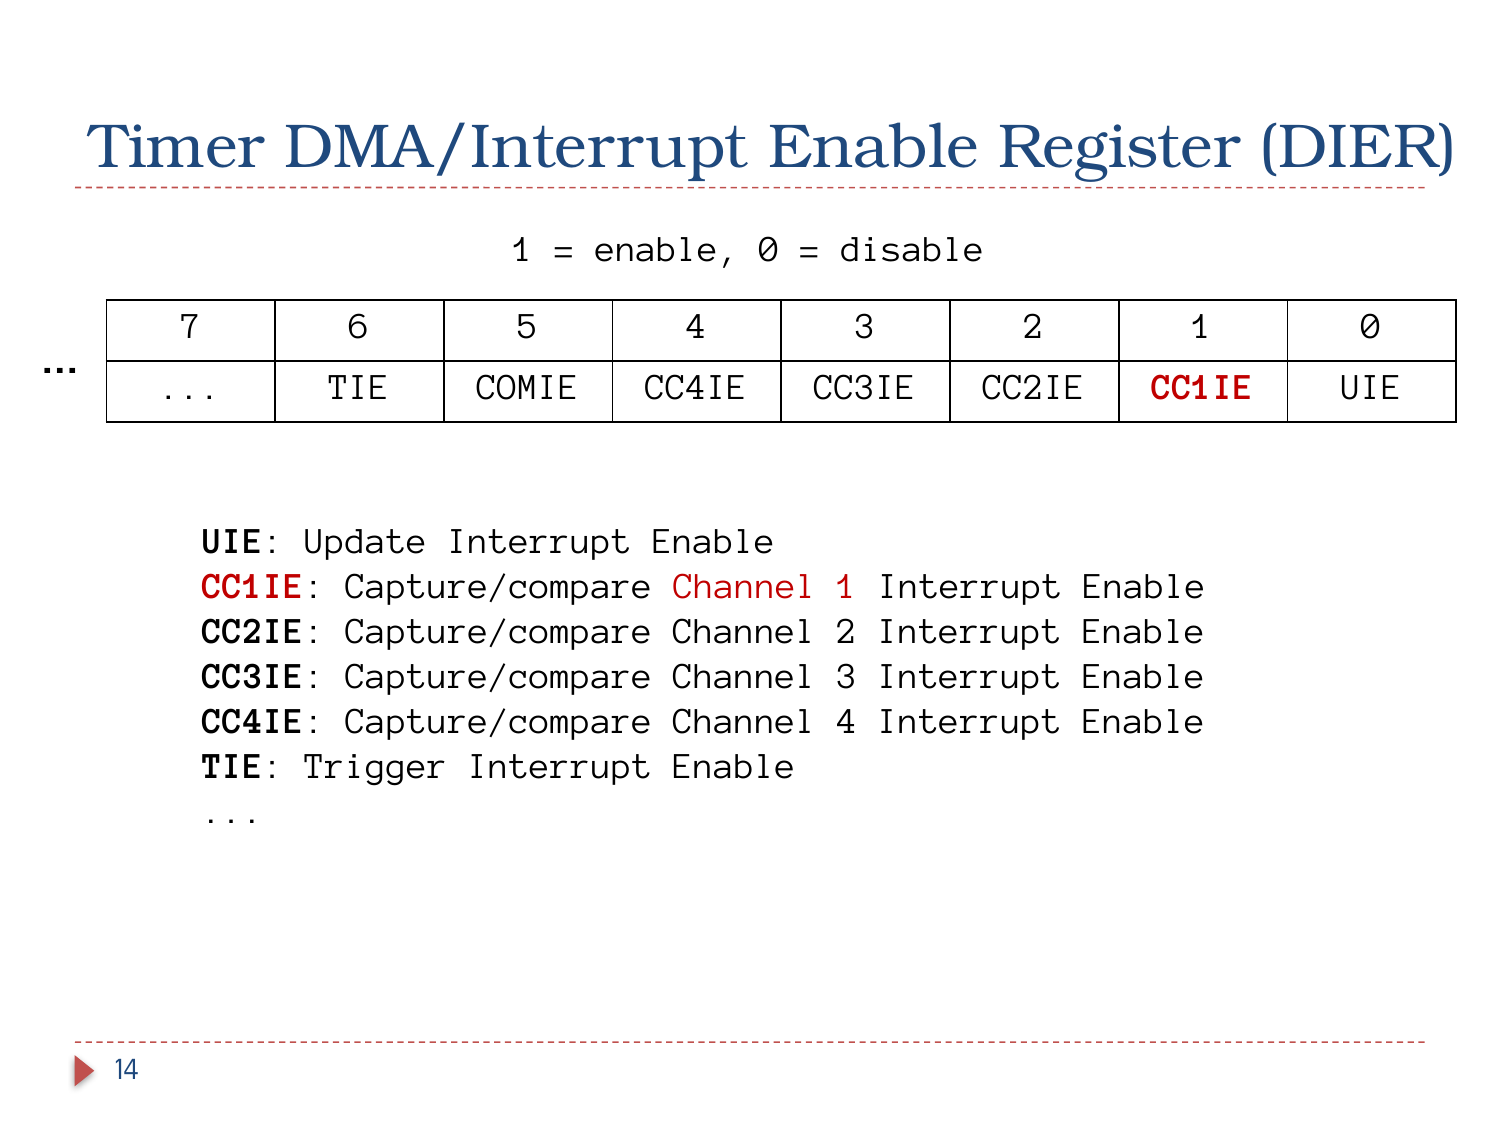

# Timer DMA/Interrupt Enable Register (DIER)
 1 = enable, 0 = disable
| 7 | 6 | 5 | 4 | 3 | 2 | 1 | 0 |
| --- | --- | --- | --- | --- | --- | --- | --- |
| ... | TIE | COMIE | CC4IE | CC3IE | CC2IE | CC1IE | UIE |
…
UIE: Update Interrupt Enable
CC1IE: Capture/compare Channel 1 Interrupt Enable
CC2IE: Capture/compare Channel 2 Interrupt Enable
CC3IE: Capture/compare Channel 3 Interrupt Enable
CC4IE: Capture/compare Channel 4 Interrupt Enable
TIE: Trigger Interrupt Enable
...
14